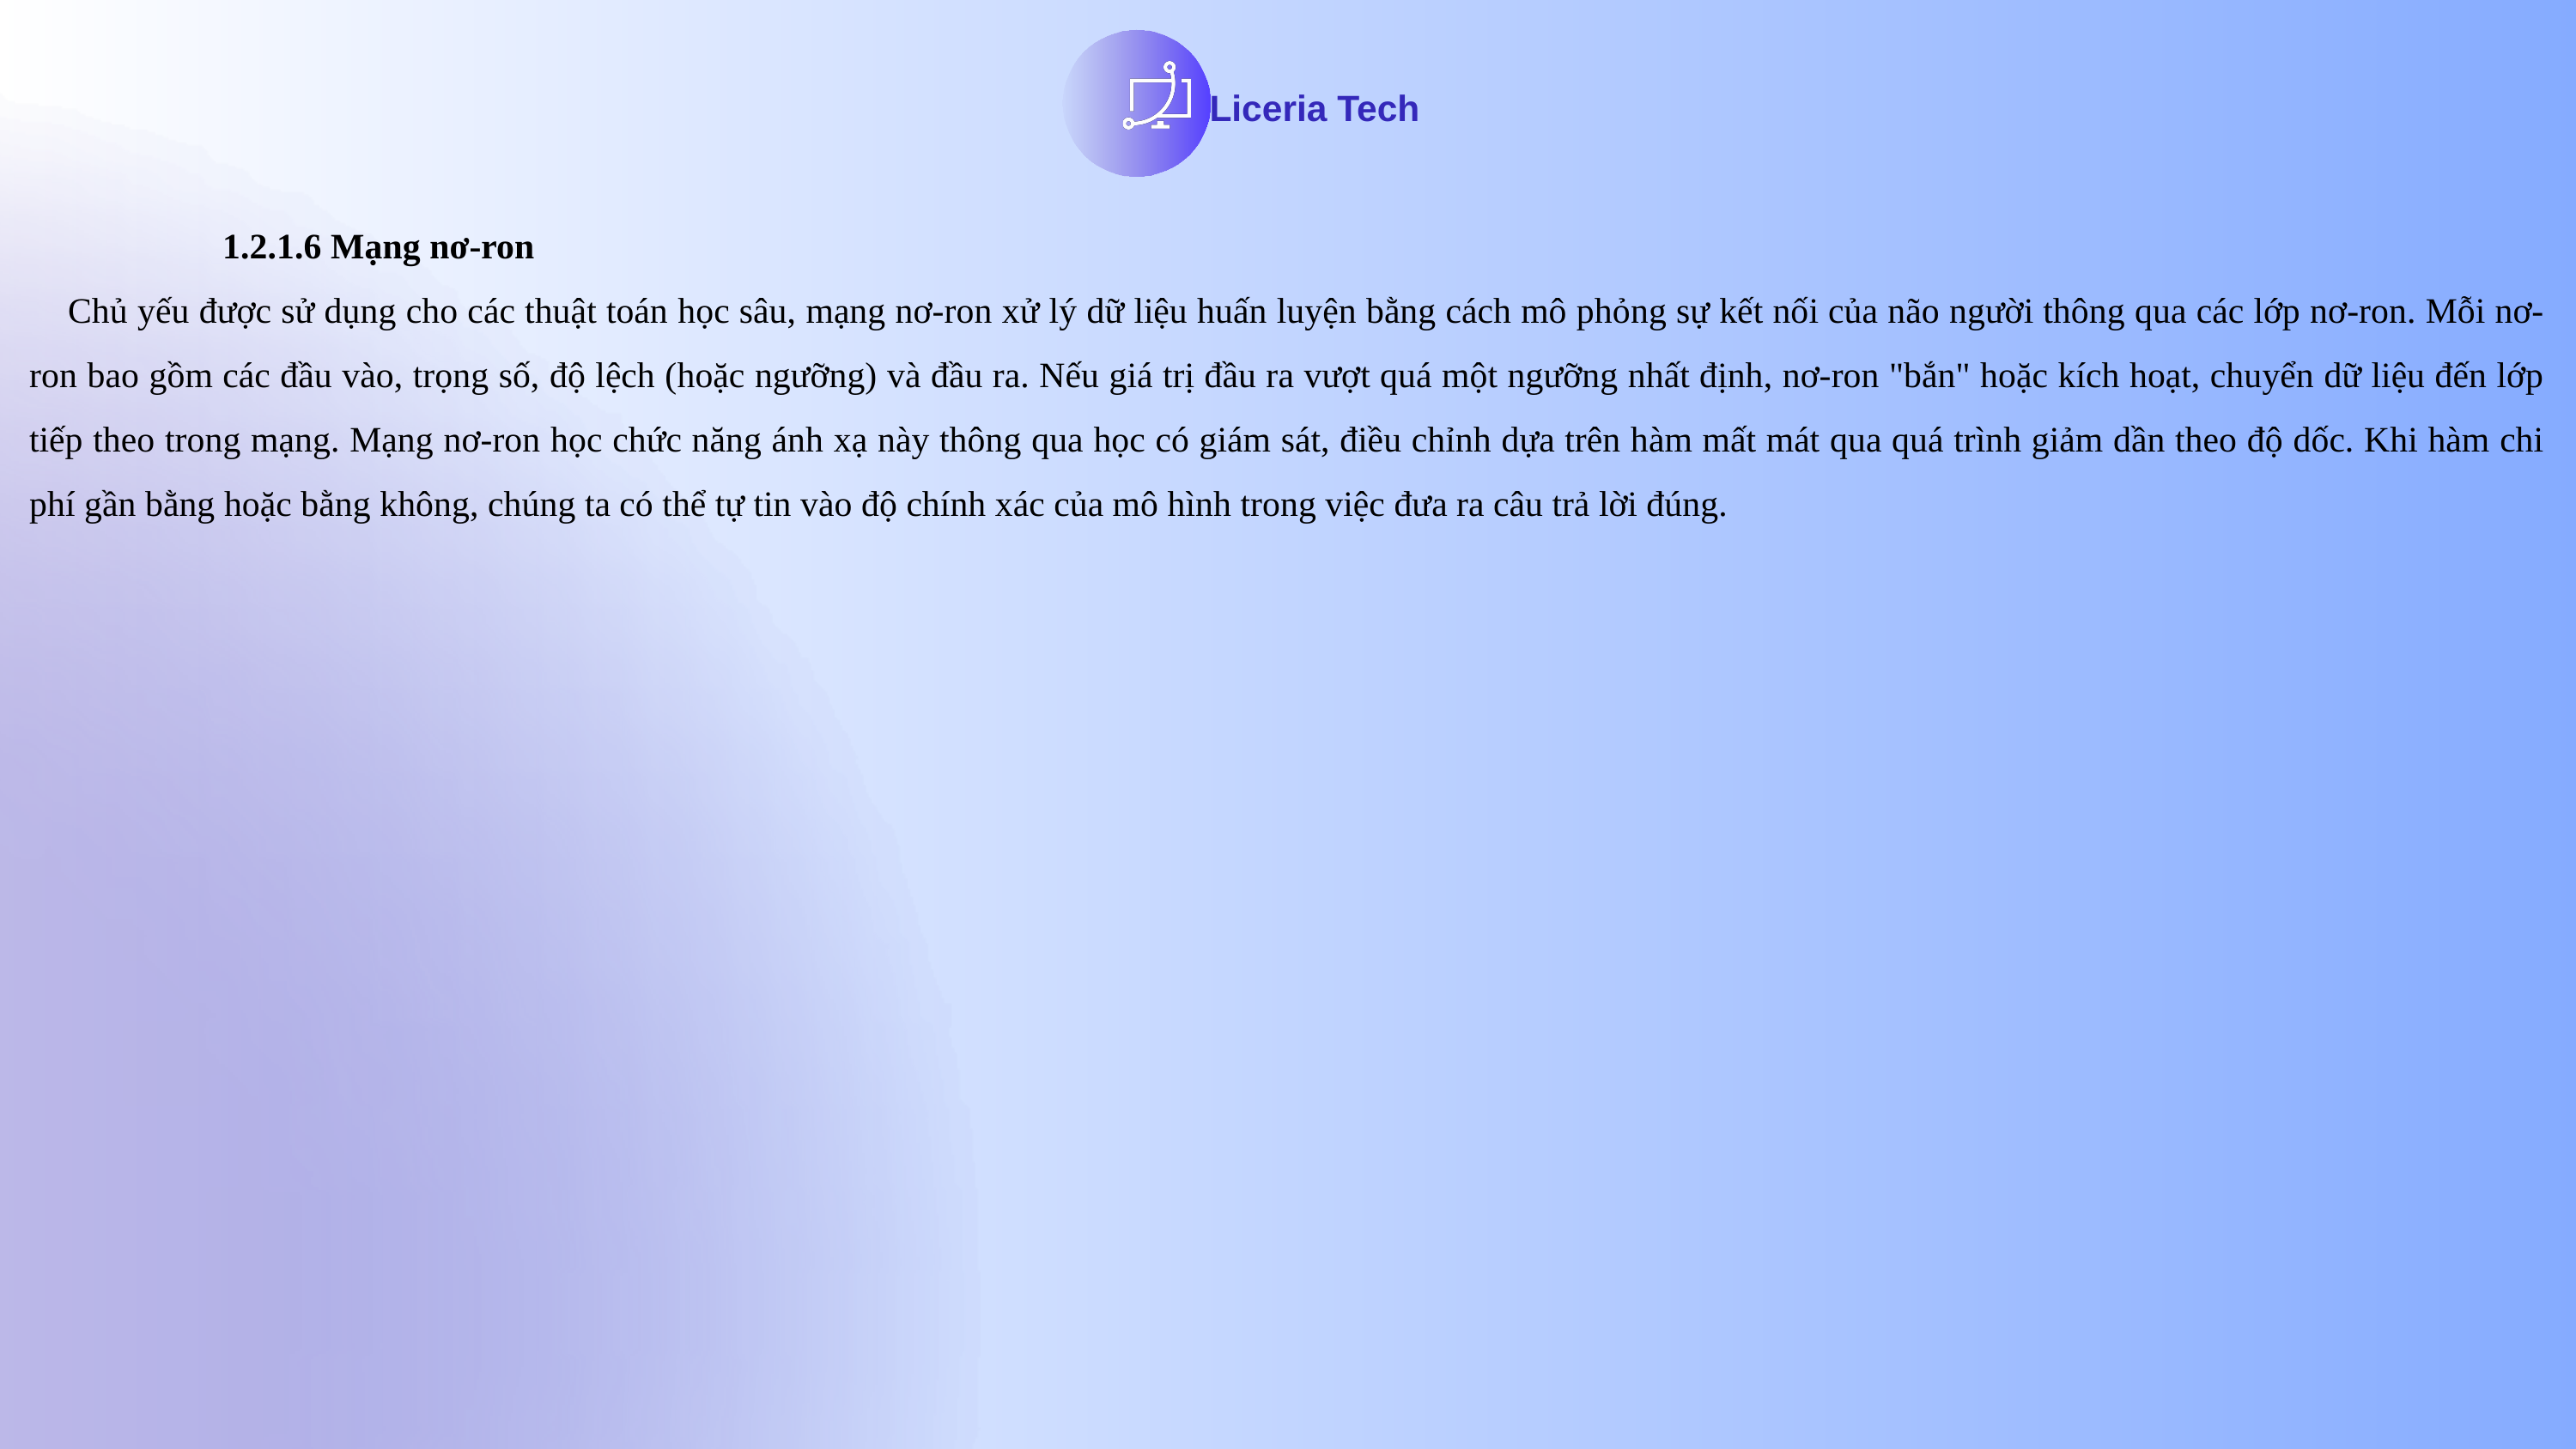

Liceria Tech
1.2.1.6 Mạng nơ-ron
Chủ yếu được sử dụng cho các thuật toán học sâu, mạng nơ-ron xử lý dữ liệu huấn luyện bằng cách mô phỏng sự kết nối của não người thông qua các lớp nơ-ron. Mỗi nơ-ron bao gồm các đầu vào, trọng số, độ lệch (hoặc ngưỡng) và đầu ra. Nếu giá trị đầu ra vượt quá một ngưỡng nhất định, nơ-ron "bắn" hoặc kích hoạt, chuyển dữ liệu đến lớp tiếp theo trong mạng. Mạng nơ-ron học chức năng ánh xạ này thông qua học có giám sát, điều chỉnh dựa trên hàm mất mát qua quá trình giảm dần theo độ dốc. Khi hàm chi phí gần bằng hoặc bằng không, chúng ta có thể tự tin vào độ chính xác của mô hình trong việc đưa ra câu trả lời đúng.